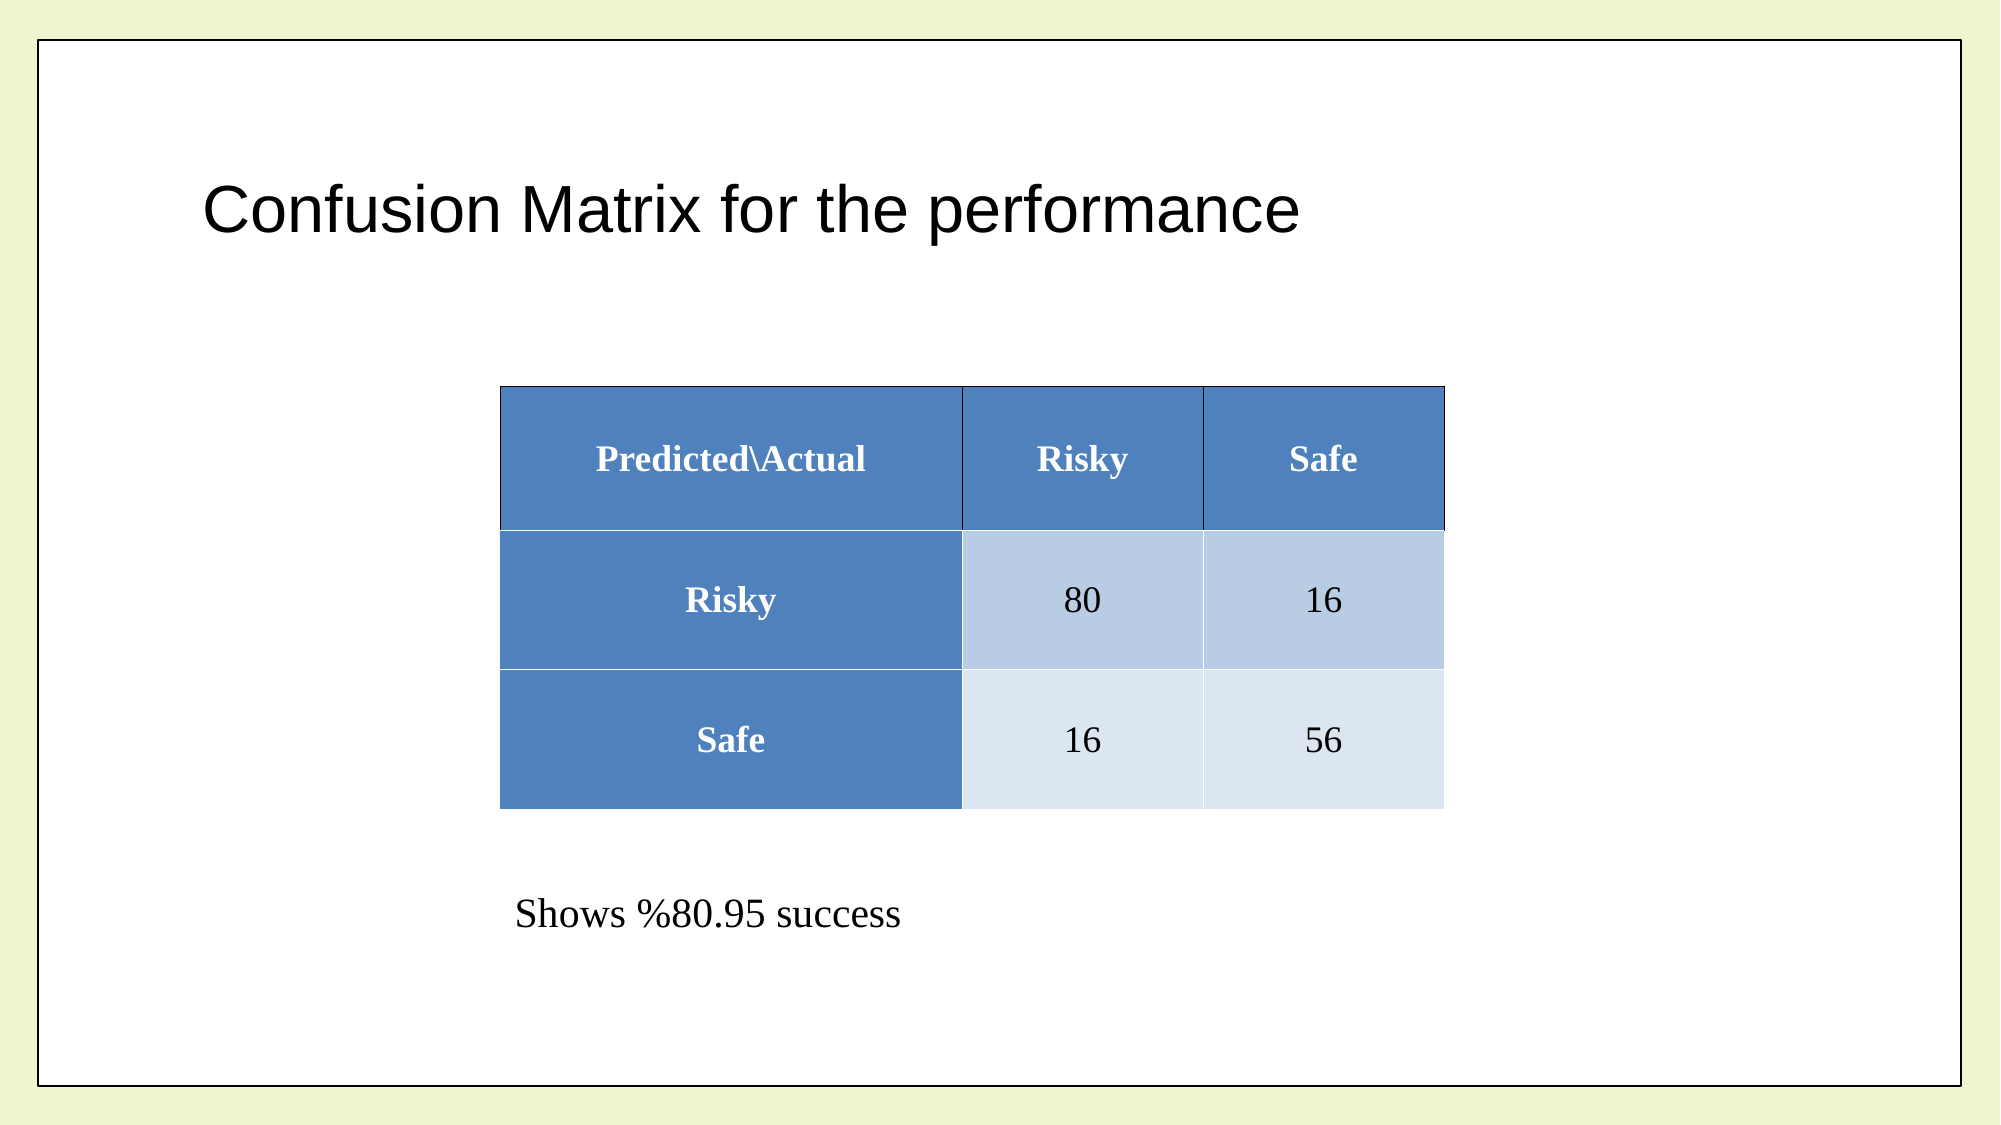

# Confusion Matrix for the performance
| Predicted\Actual | Risky | Safe |
| --- | --- | --- |
| Risky | 80 | 16 |
| Safe | 16 | 56 |
Shows %80.95 success